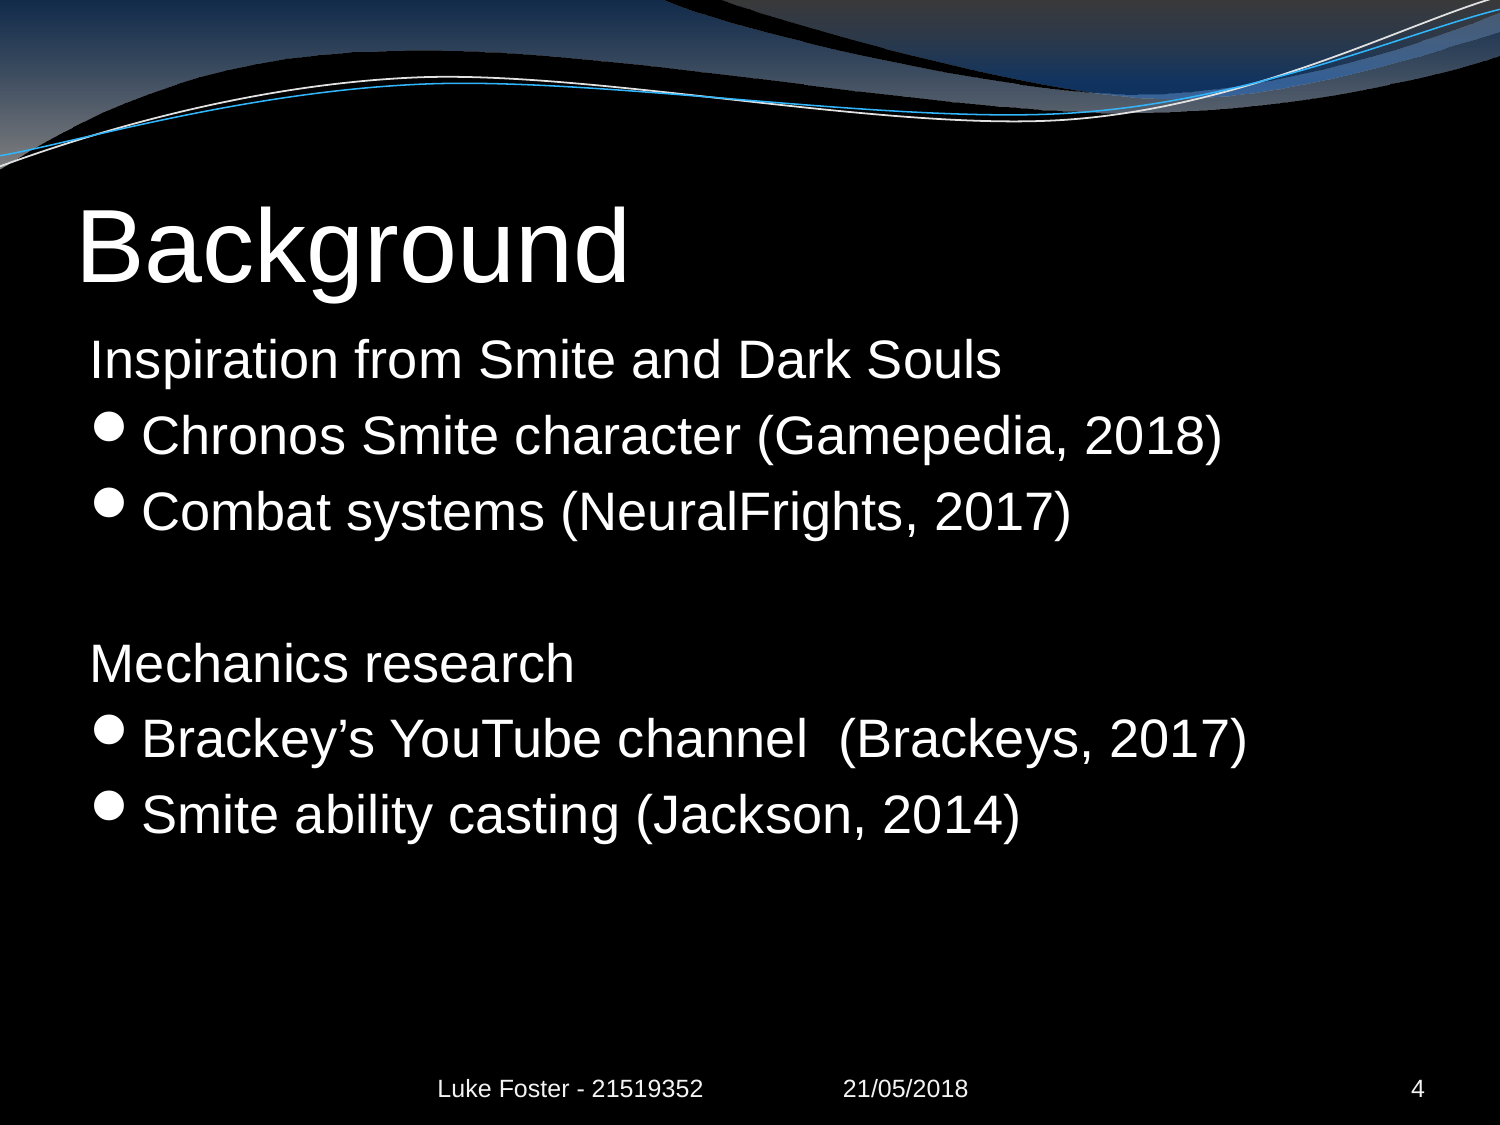

# Background
Inspiration from Smite and Dark Souls
Chronos Smite character (Gamepedia, 2018)
Combat systems (NeuralFrights, 2017)

Mechanics research
Brackey’s YouTube channel  (Brackeys, 2017)
Smite ability casting (Jackson, 2014)

Luke Foster - 21519352                    21/05/2018
4